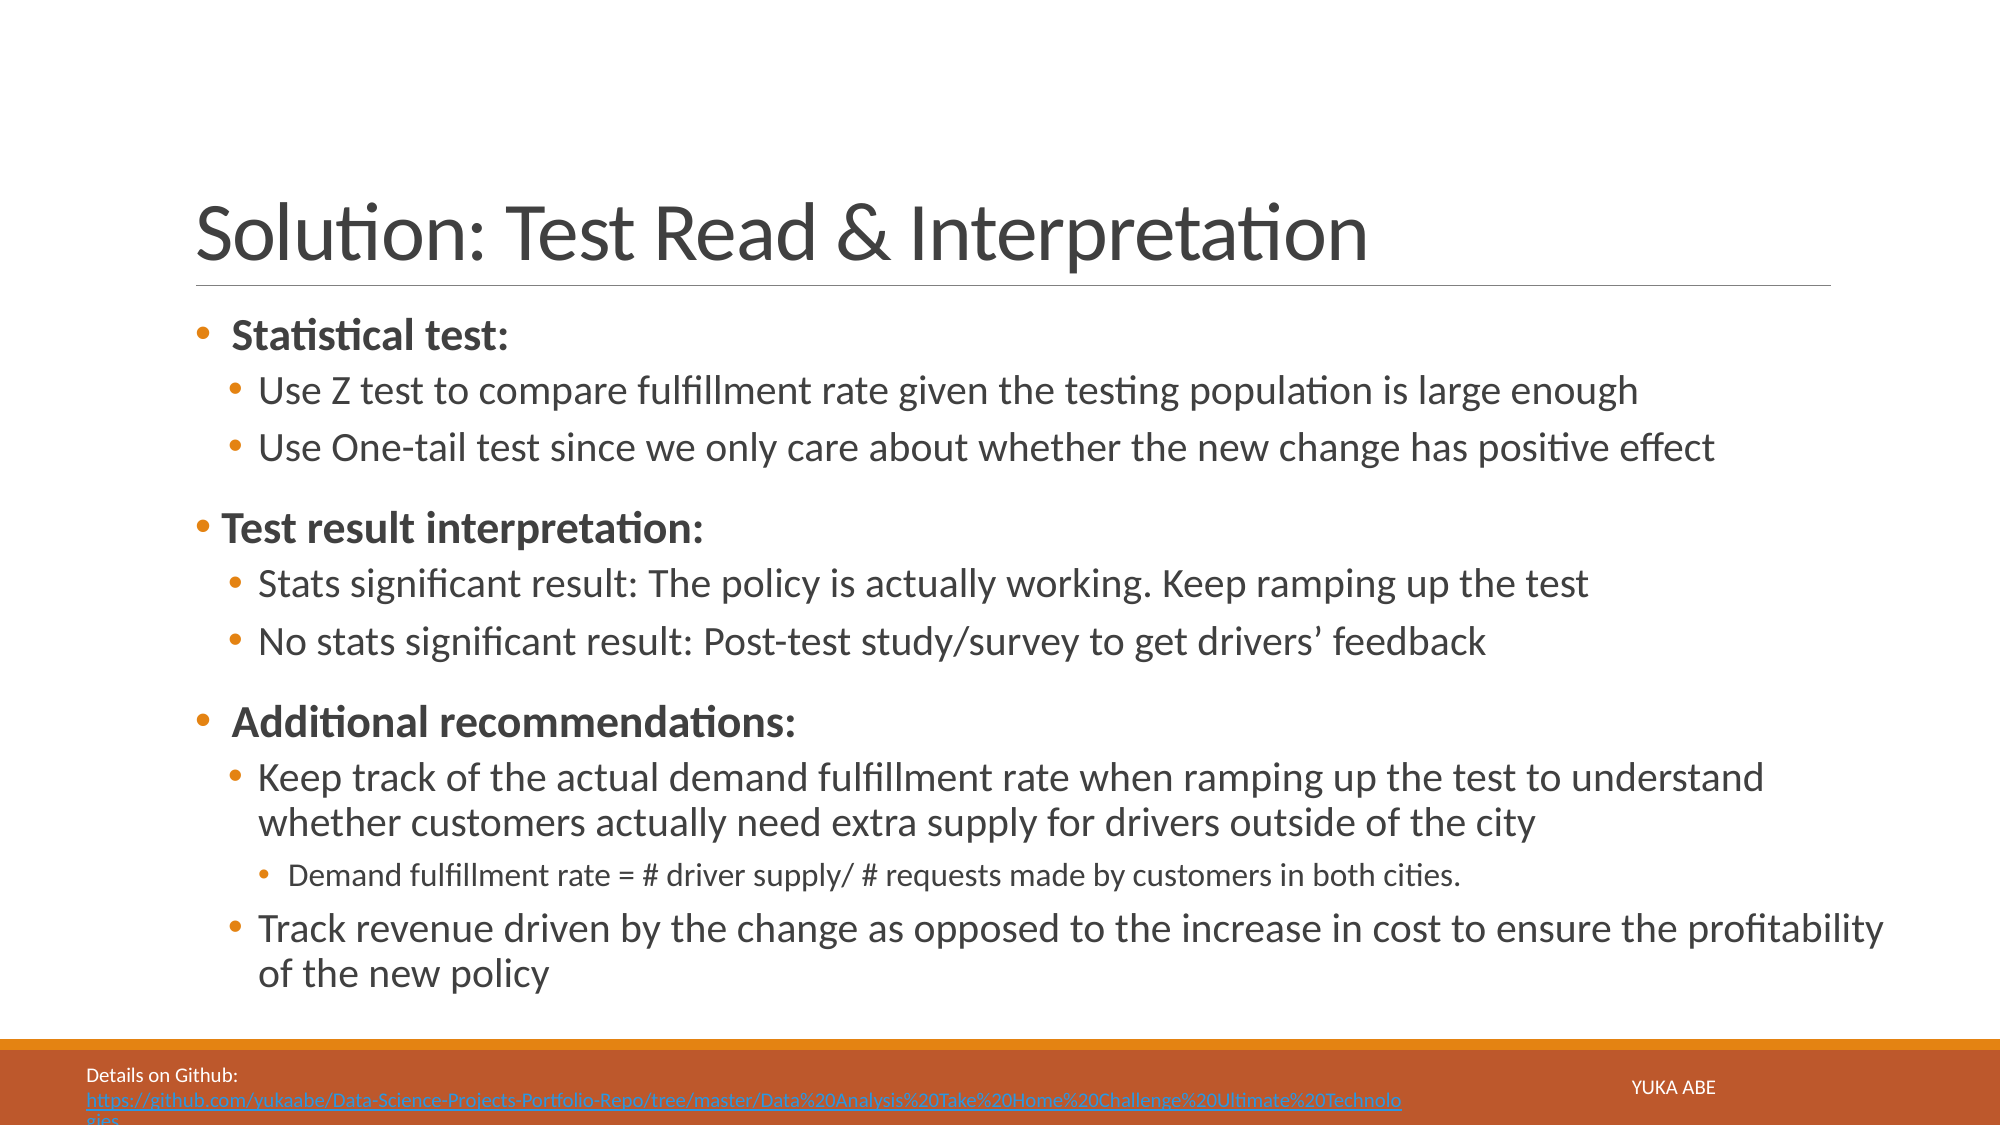

# Solution: Test Read & Interpretation
  Statistical test:
Use Z test to compare fulfillment rate given the testing population is large enough
Use One-tail test since we only care about whether the new change has positive effect
 Test result interpretation:
Stats significant result: The policy is actually working. Keep ramping up the test
No stats significant result: Post-test study/survey to get drivers’ feedback
  Additional recommendations:
Keep track of the actual demand fulfillment rate when ramping up the test to understand whether customers actually need extra supply for drivers outside of the city
Demand fulfillment rate = # driver supply/ # requests made by customers in both cities.
Track revenue driven by the change as opposed to the increase in cost to ensure the profitability of the new policy

YUKA ABE